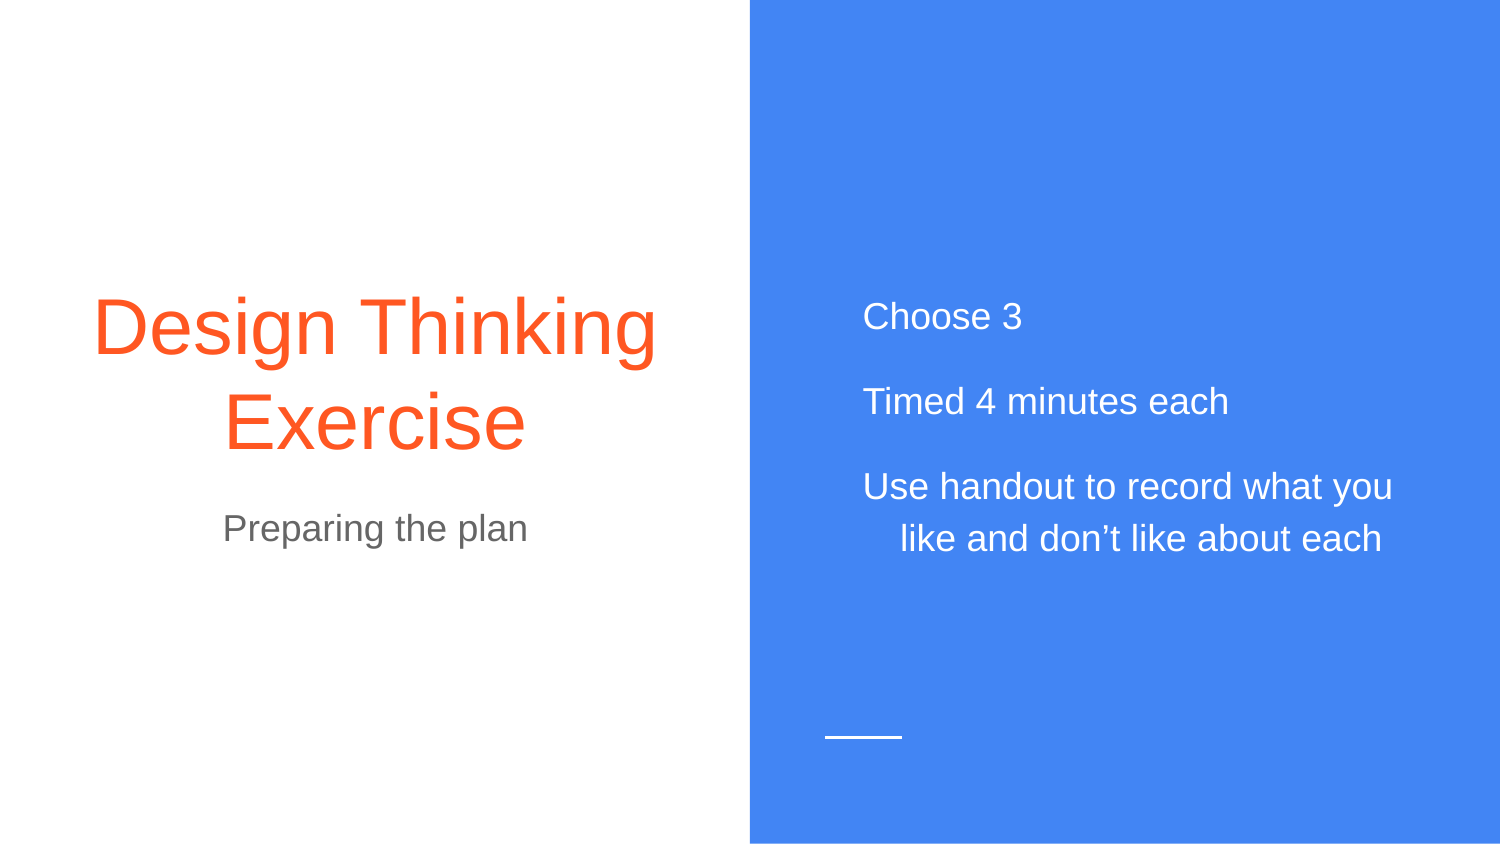

Choose 3
Timed 4 minutes each
Use handout to record what you like and don’t like about each
# Design Thinking
Exercise
Preparing the plan